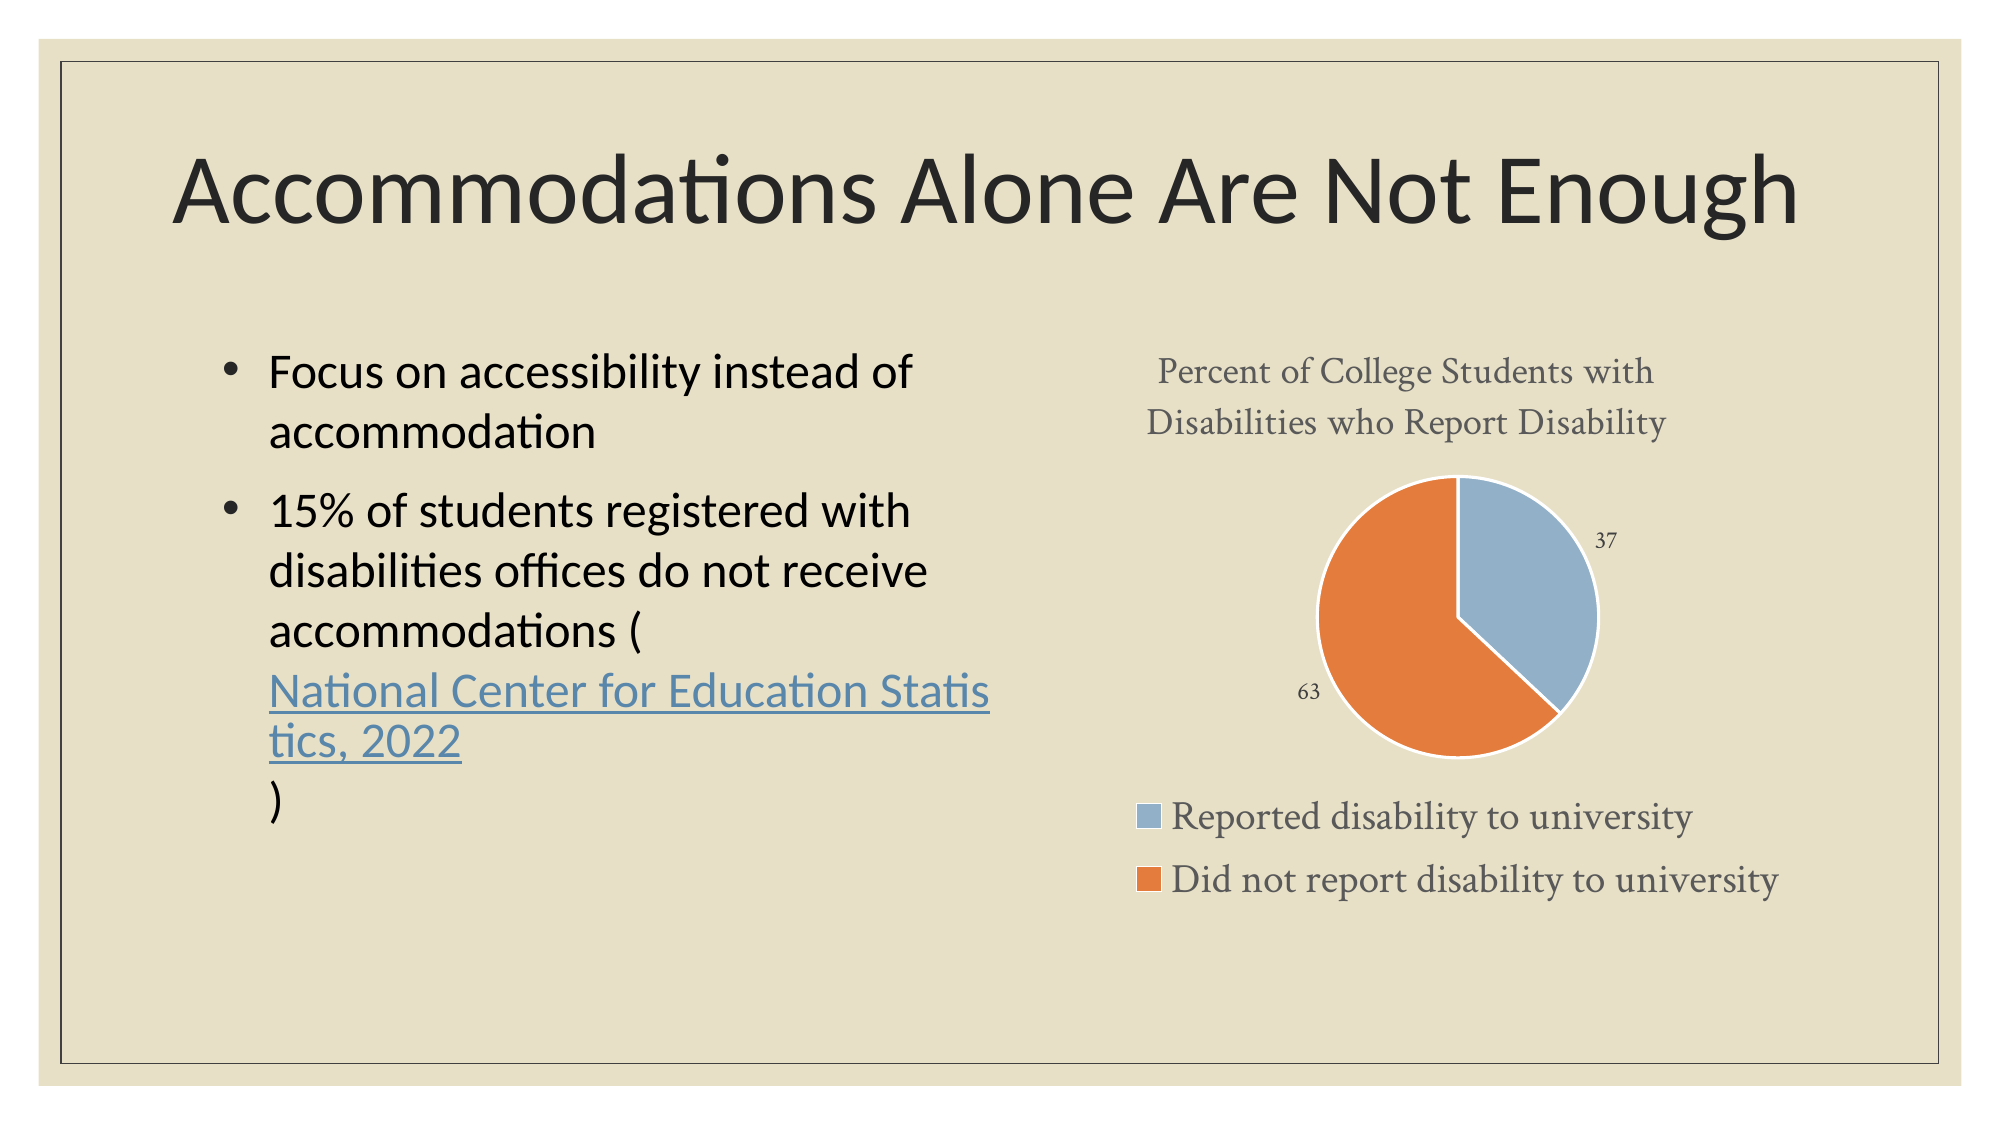

# Accommodations Alone Are Not Enough

### Chart: Percent of College Students with Disabilities who Report Disability

| Category | Percent of Students with Disabilities |
|---|---|
| Reported disability to university | 37.0 |
| Did not report disability to university | 63.0 |
Focus on accessibility instead of accommodation
15% of students registered with disabilities offices do not receive accommodations (National Center for Education Statistics, 2022)